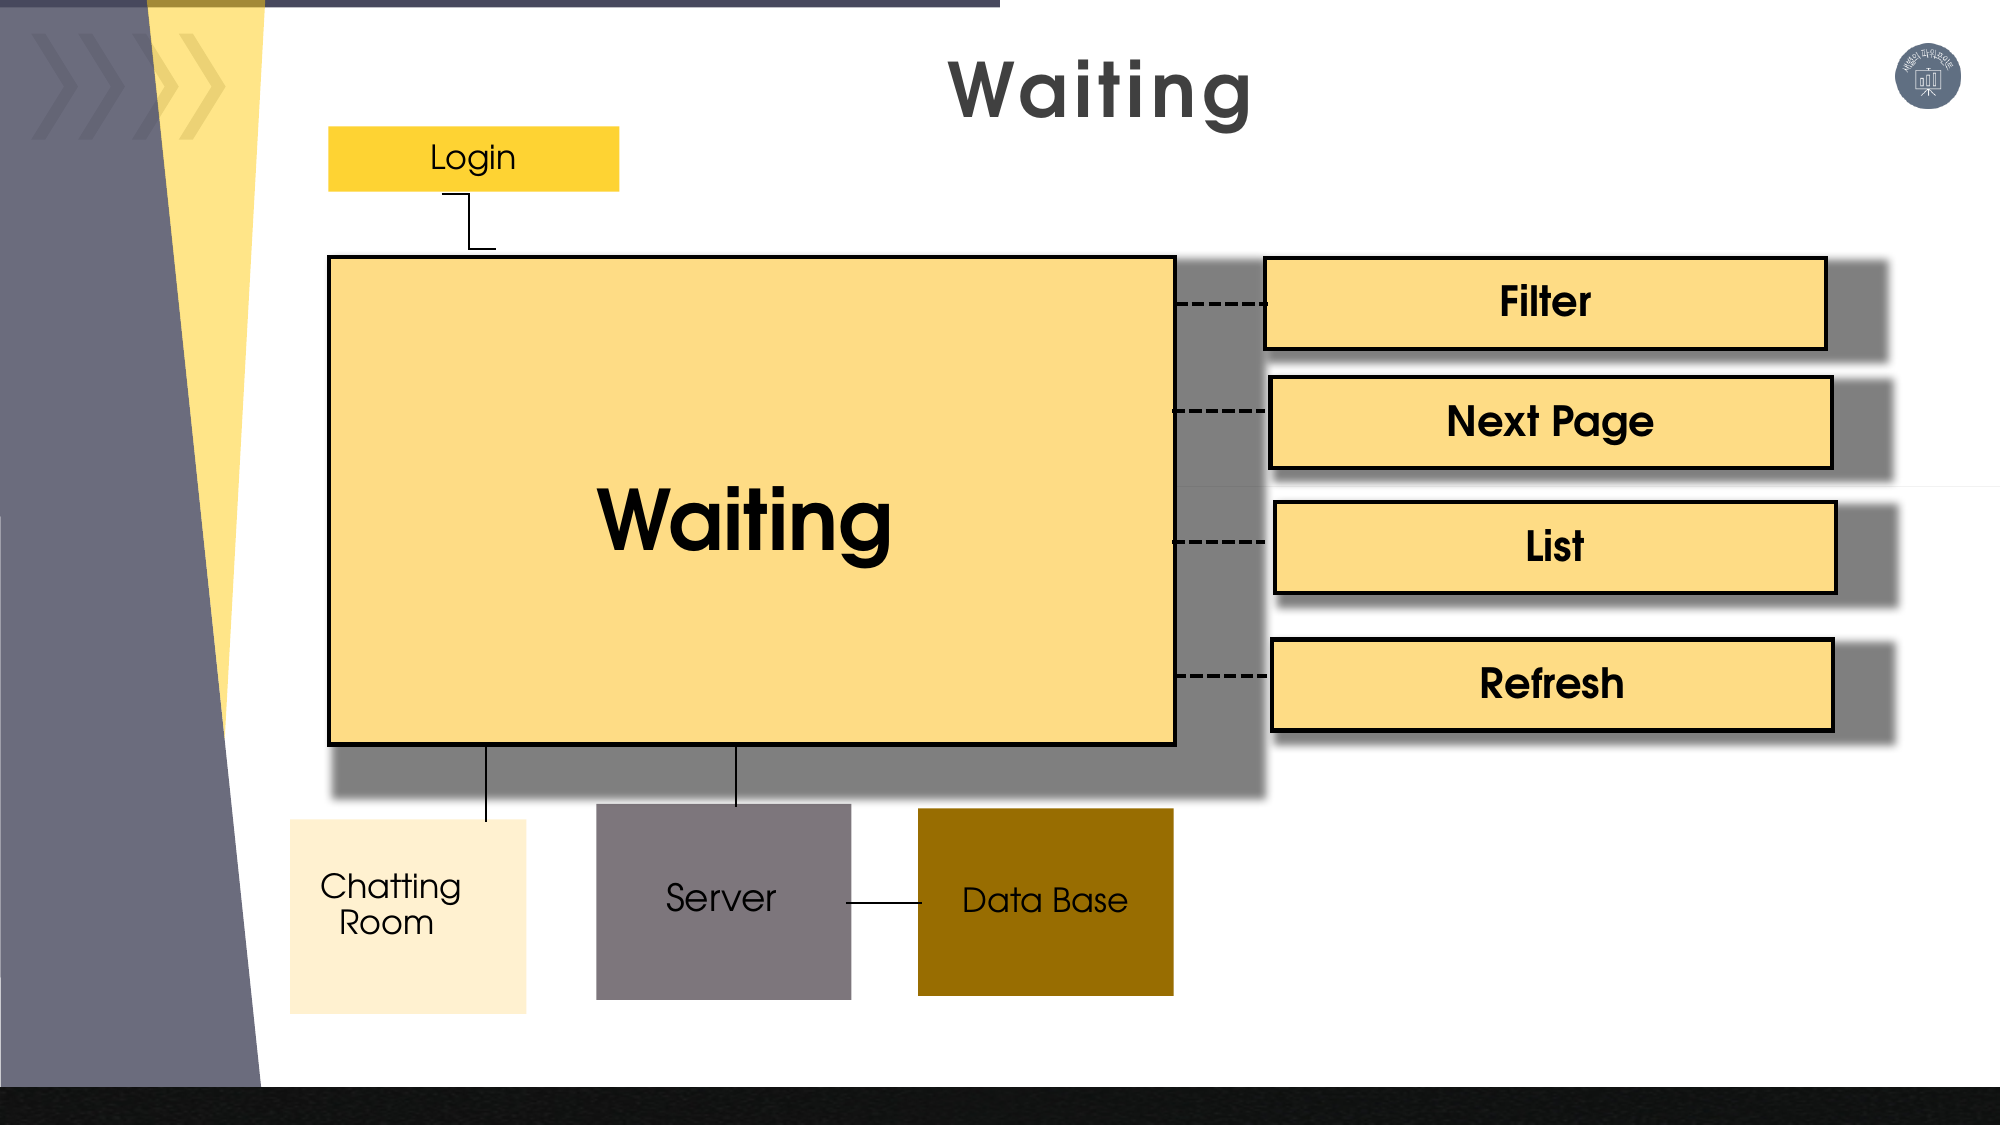

Waiting
Login

Filter

Waiting
Next Page
List
Refresh

Data Base

Chatting Room
Server